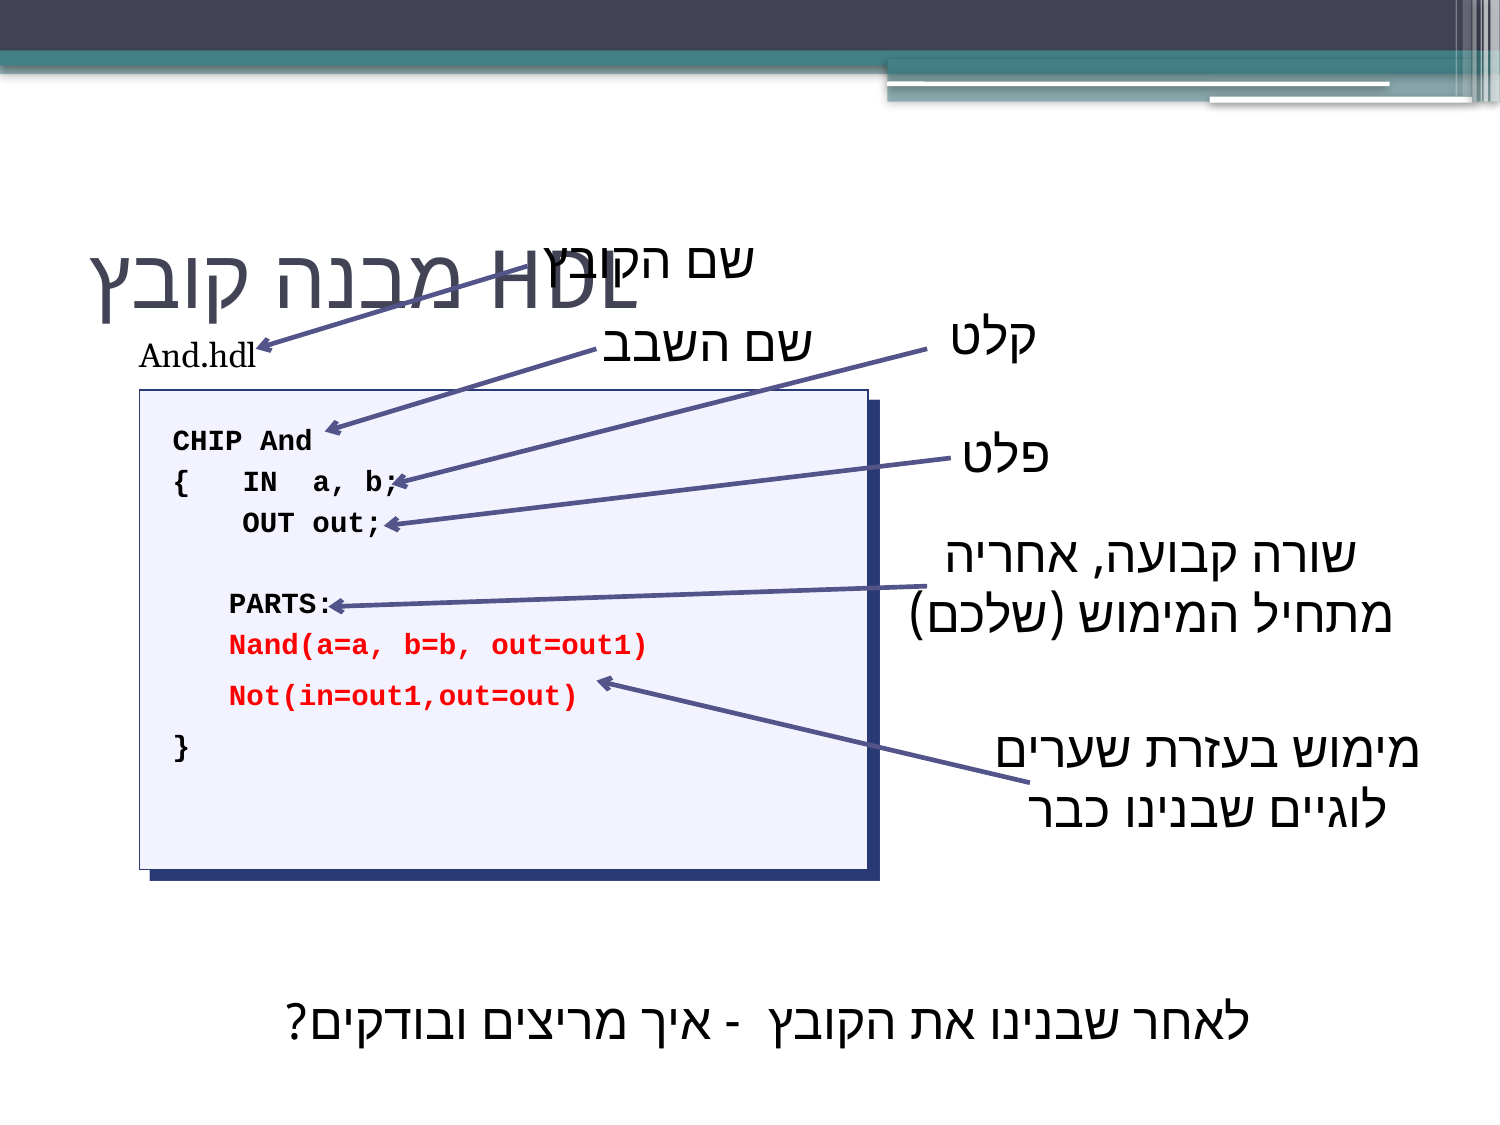

# מבנה קובץ HDL
שם הקובץ
קלט
שם השבב
And.hdl
CHIP And
{   IN  a, b;
    OUT out;

	PARTS:
	Nand(a=a, b=b, out=out1)
	Not(in=out1,out=out)
}
פלט
שורה קבועה, אחריה מתחיל המימוש (שלכם)
מימוש בעזרת שערים לוגיים שבנינו כבר

לאחר שבנינו את הקובץ  - איך מריצים ובודקים?